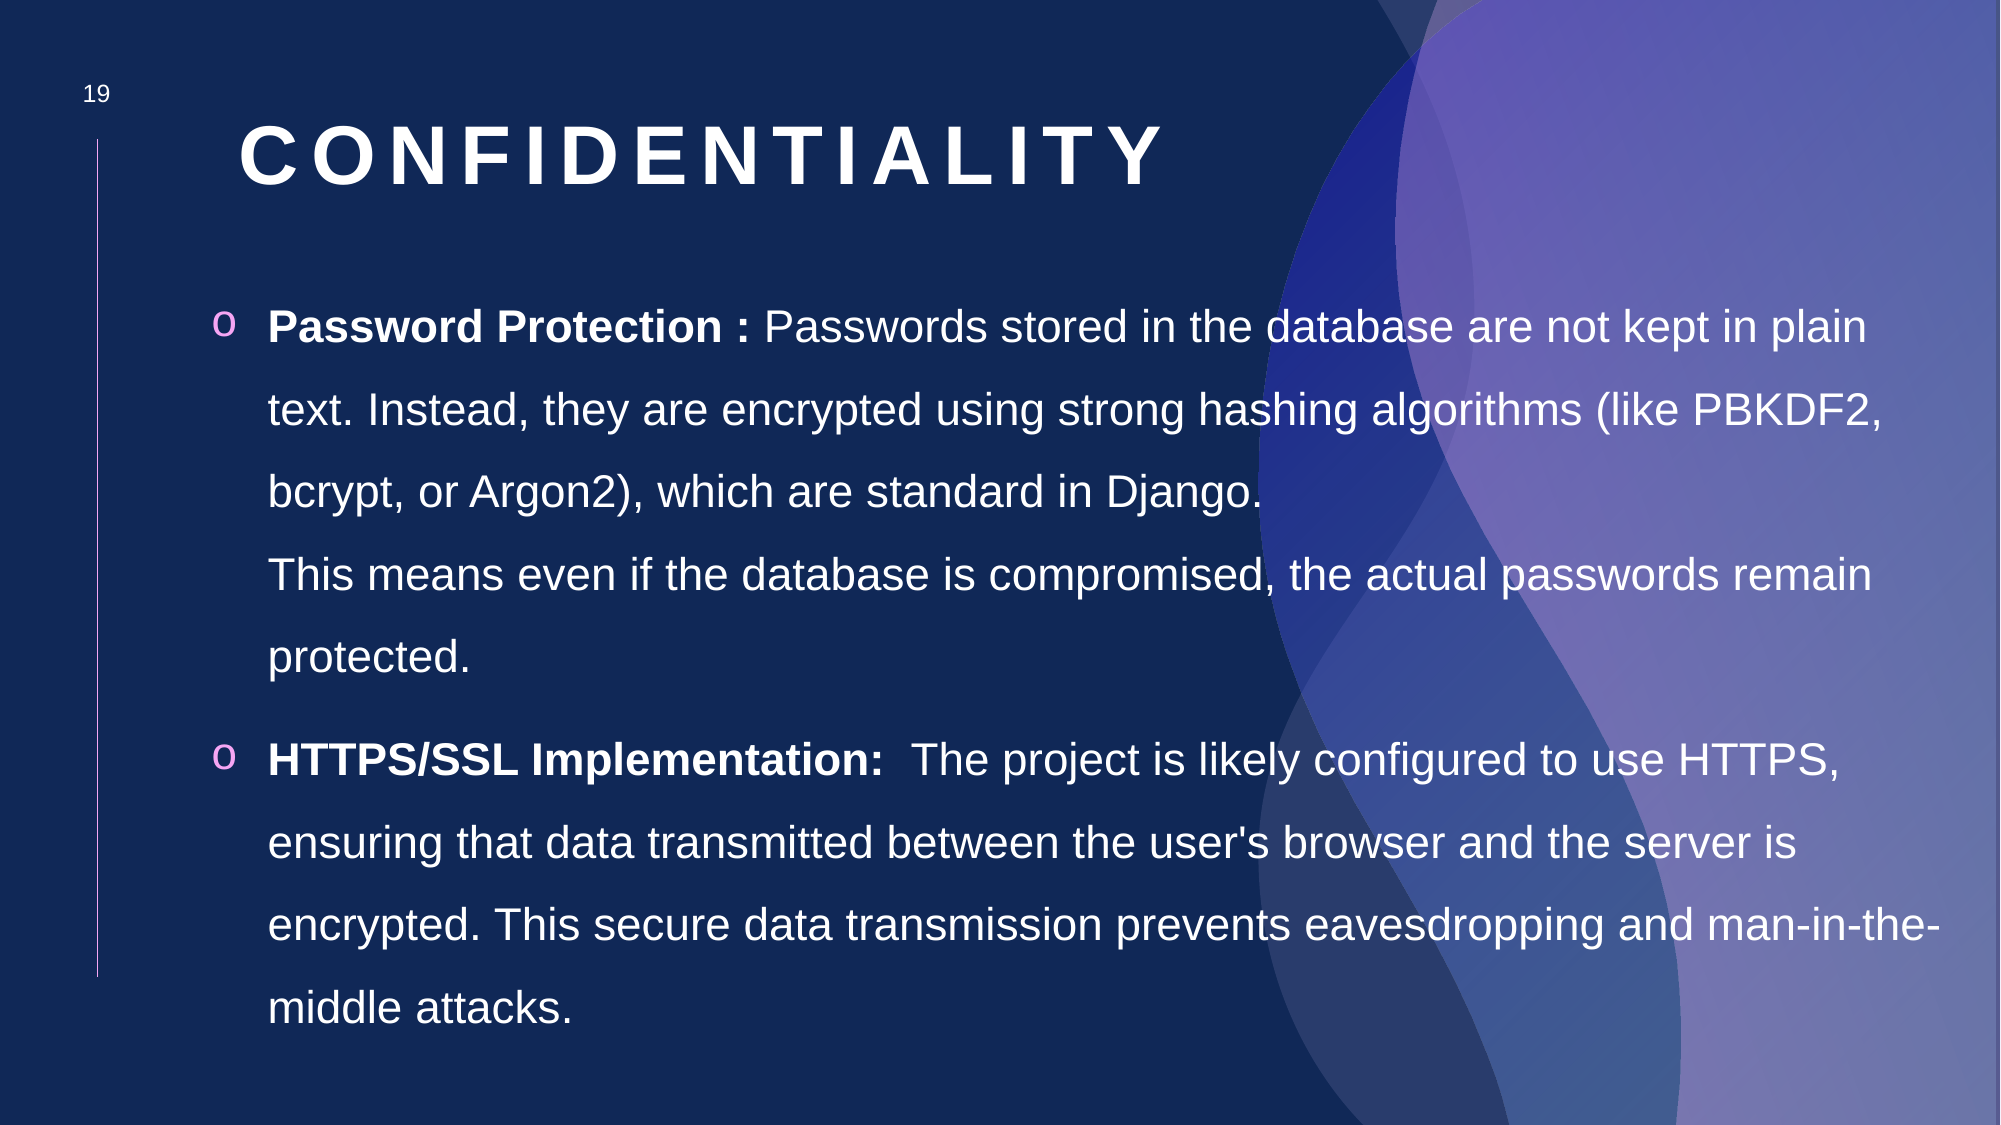

19
# Confidentiality
Password Protection : Passwords stored in the database are not kept in plain text. Instead, they are encrypted using strong hashing algorithms (like PBKDF2, bcrypt, or Argon2), which are standard in Django.
This means even if the database is compromised, the actual passwords remain protected.
HTTPS/SSL Implementation:  The project is likely configured to use HTTPS, ensuring that data transmitted between the user's browser and the server is encrypted. This secure data transmission prevents eavesdropping and man-in-the-middle attacks.